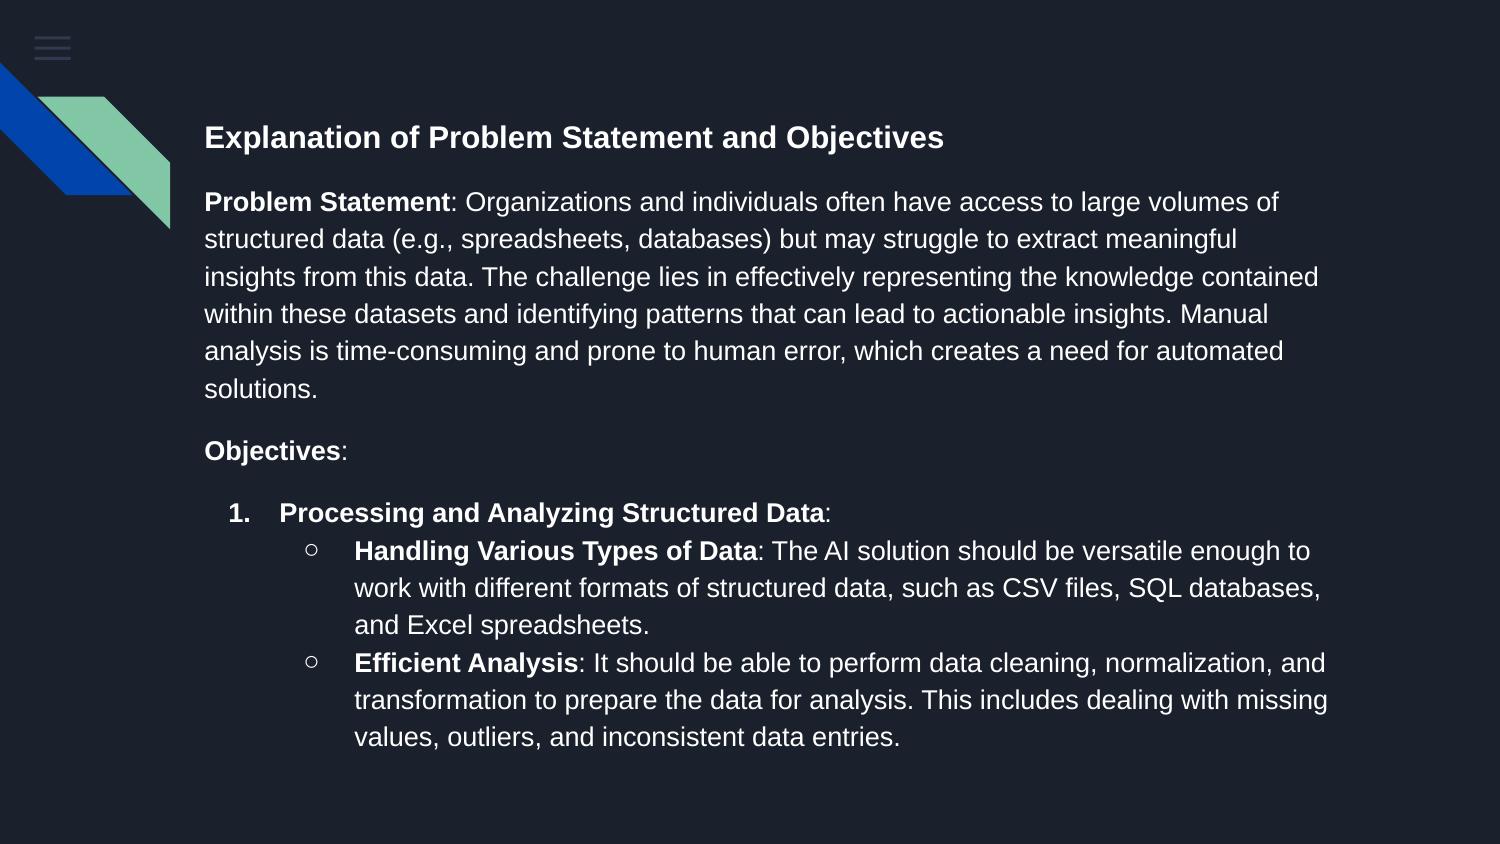

Explanation of Problem Statement and Objectives
Problem Statement: Organizations and individuals often have access to large volumes of structured data (e.g., spreadsheets, databases) but may struggle to extract meaningful insights from this data. The challenge lies in effectively representing the knowledge contained within these datasets and identifying patterns that can lead to actionable insights. Manual analysis is time-consuming and prone to human error, which creates a need for automated solutions.
Objectives:
Processing and Analyzing Structured Data:
Handling Various Types of Data: The AI solution should be versatile enough to work with different formats of structured data, such as CSV files, SQL databases, and Excel spreadsheets.
Efficient Analysis: It should be able to perform data cleaning, normalization, and transformation to prepare the data for analysis. This includes dealing with missing values, outliers, and inconsistent data entries.